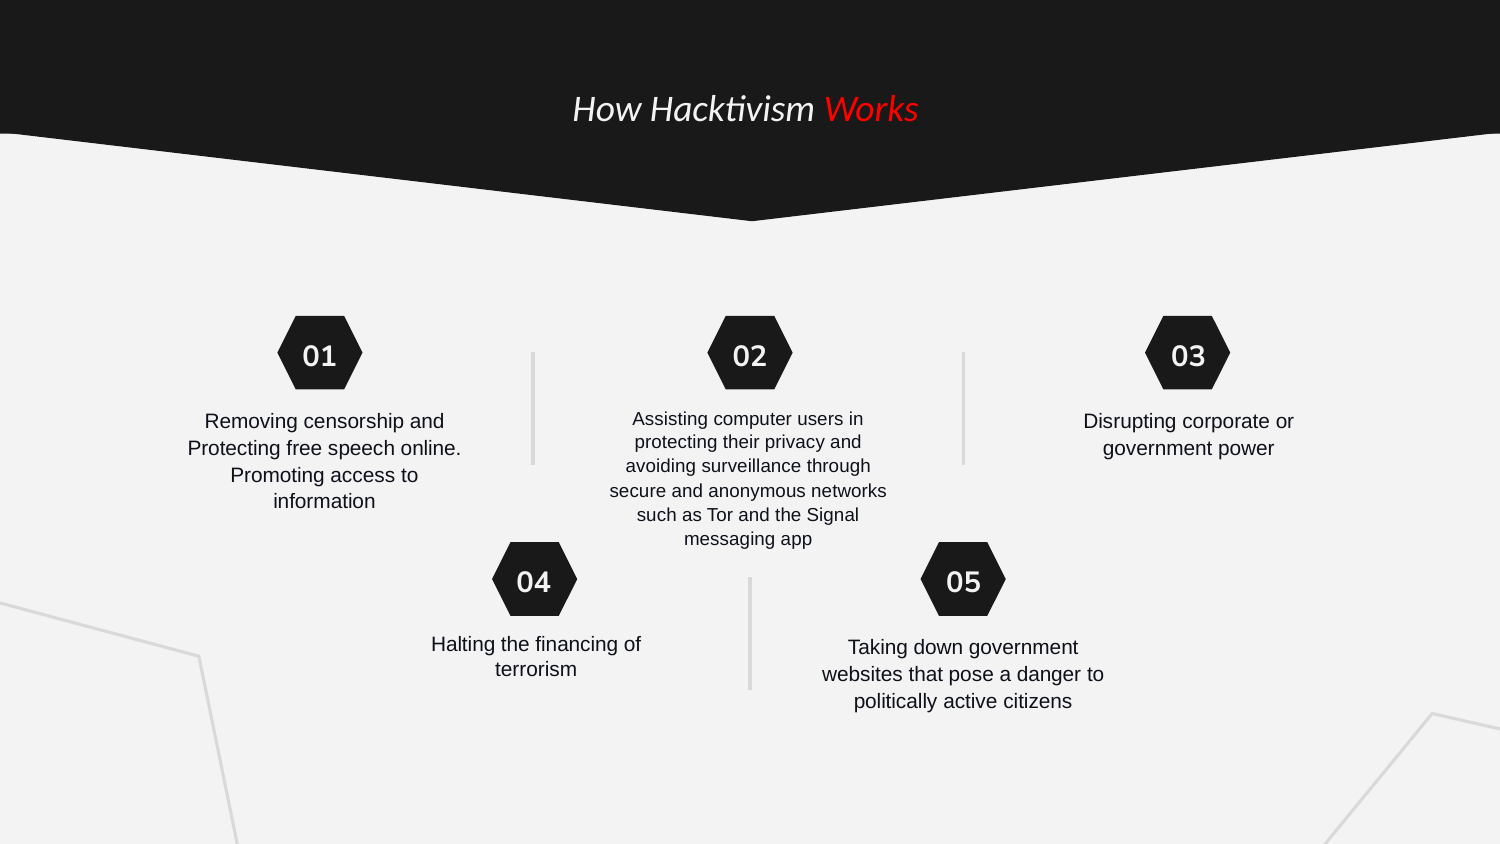

How Hacktivism Works
01
02
03
Assisting computer users in protecting their privacy and avoiding surveillance through secure and anonymous networks such as Tor and the Signal messaging app
Removing censorship and Protecting free speech online.
Promoting access to information

Disrupting corporate or government power
04
05

Halting the financing of terrorism
Taking down government websites that pose a danger to politically active citizens